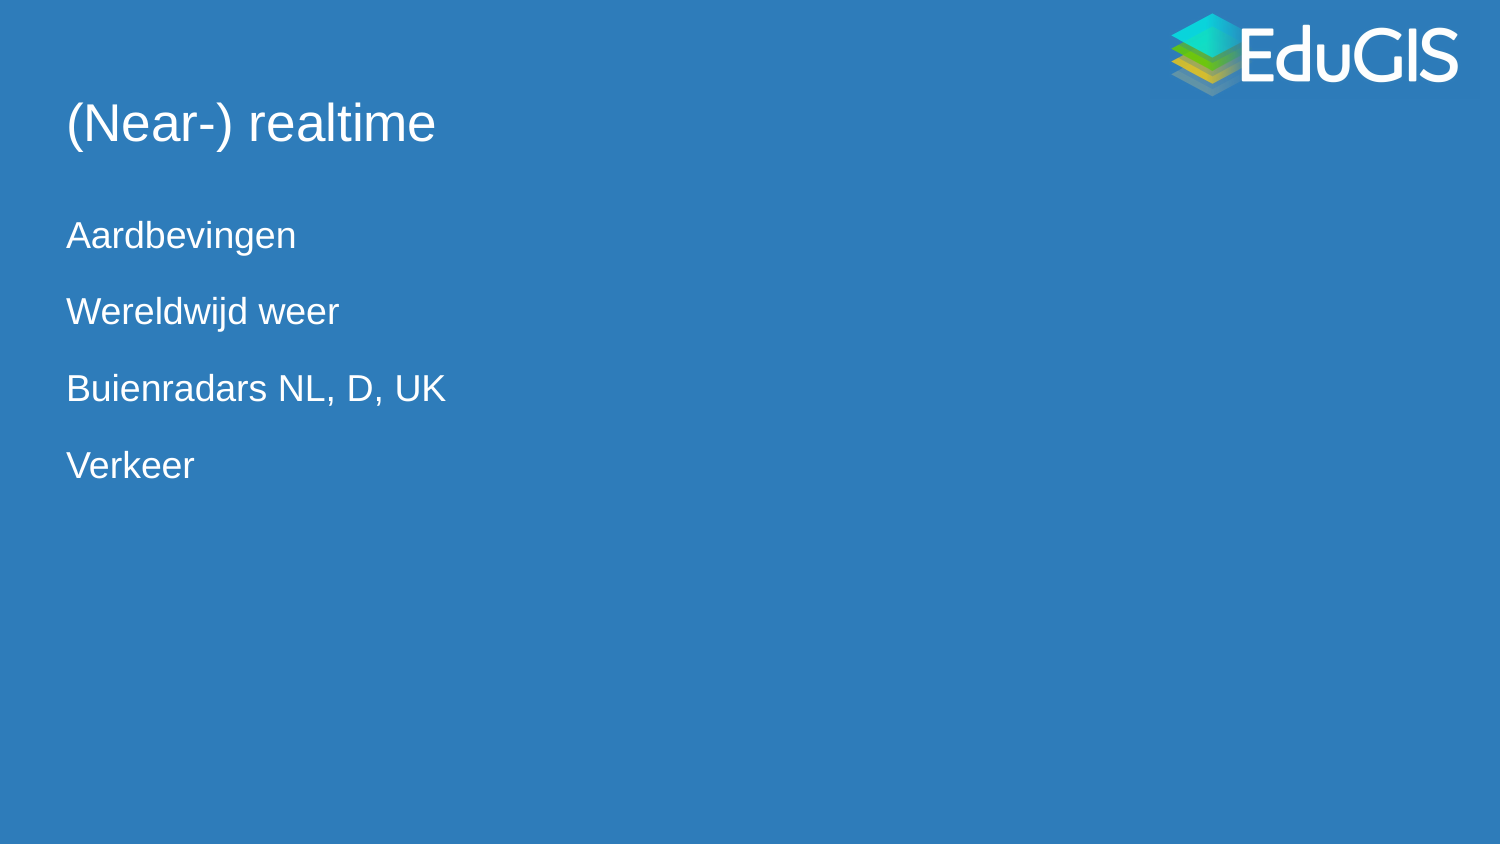

# (Near-) realtime
Aardbevingen
Wereldwijd weer
Buienradars NL, D, UK
Verkeer